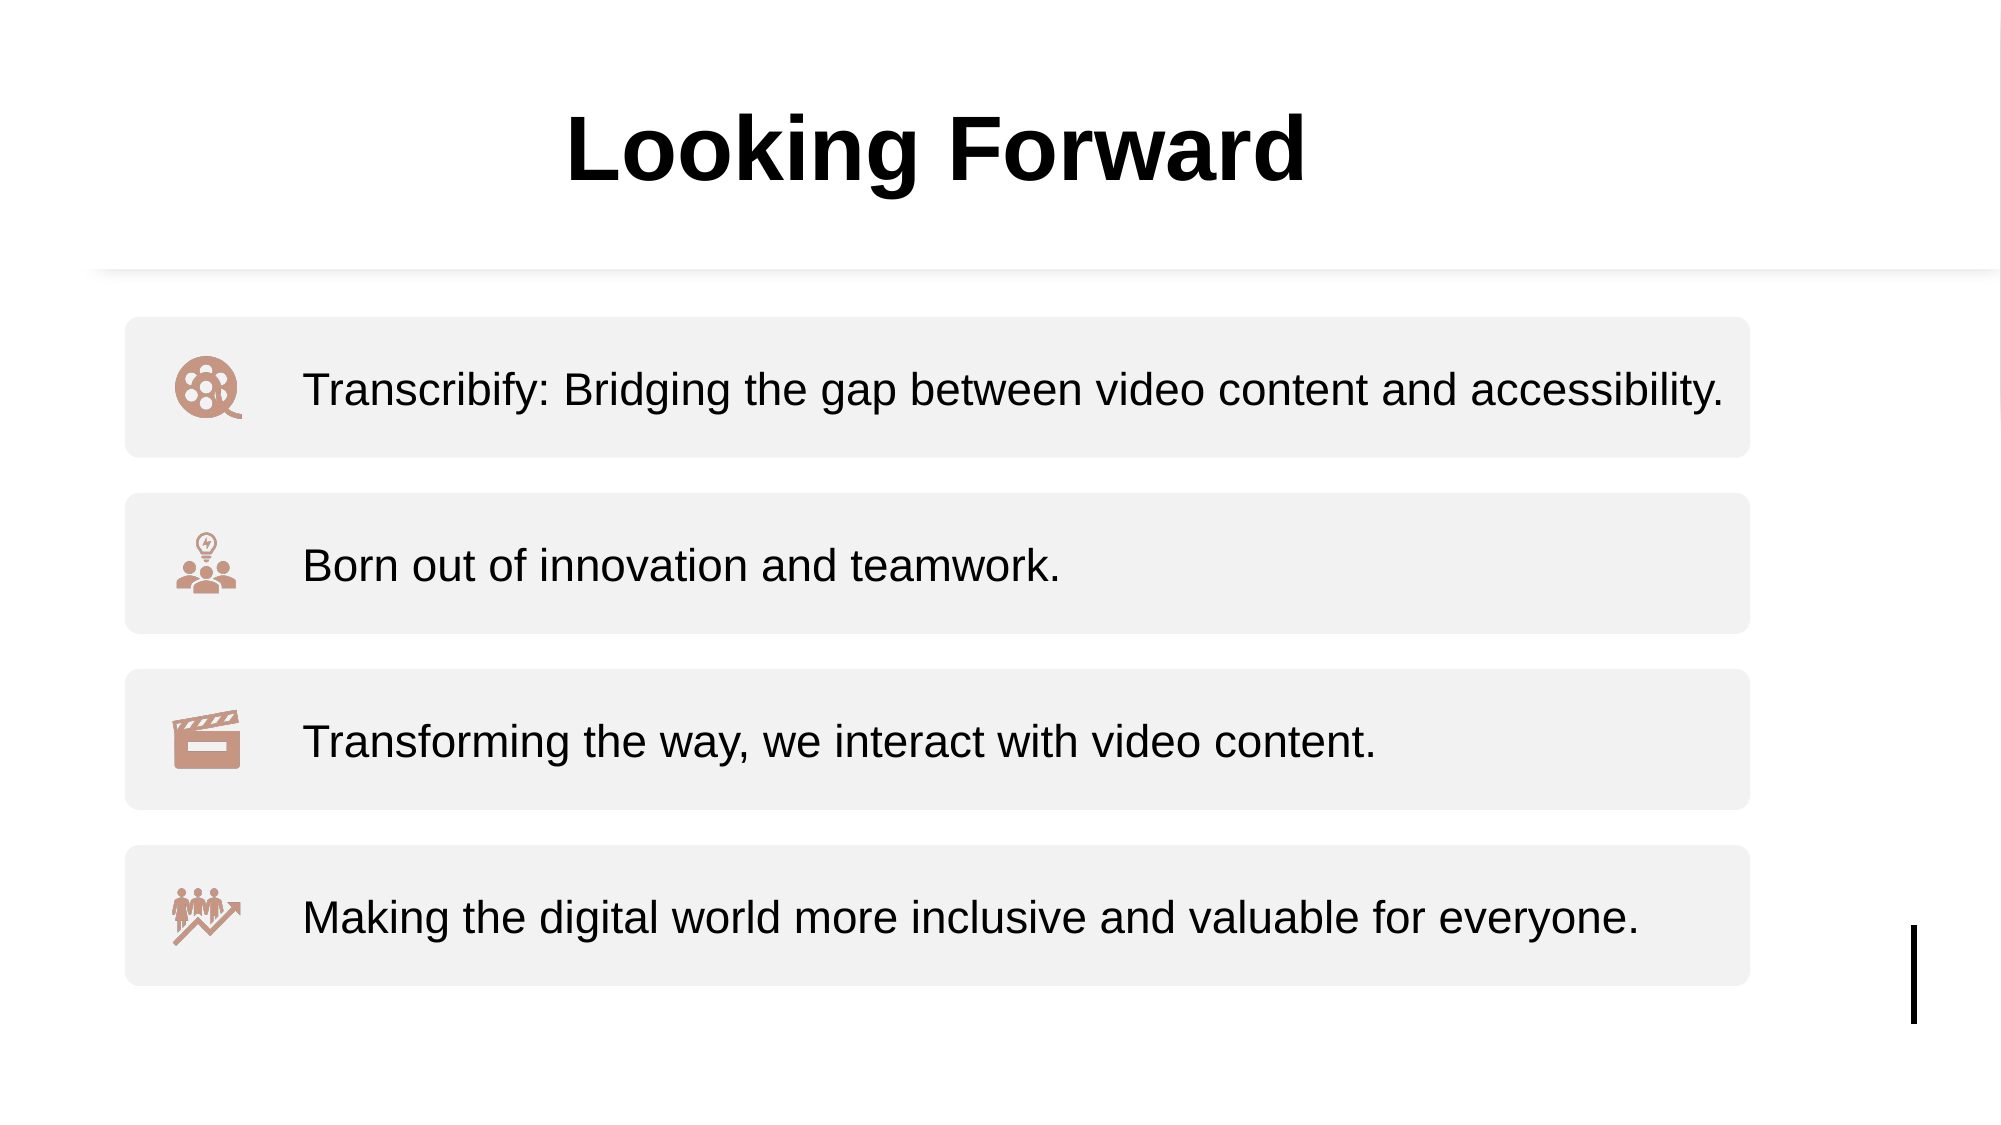

# Looking Forward
Transcribify: Bridging the gap between video content and accessibility.
Born out of innovation and teamwork.
Transforming the way, we interact with video content.
Making the digital world more inclusive and valuable for everyone.